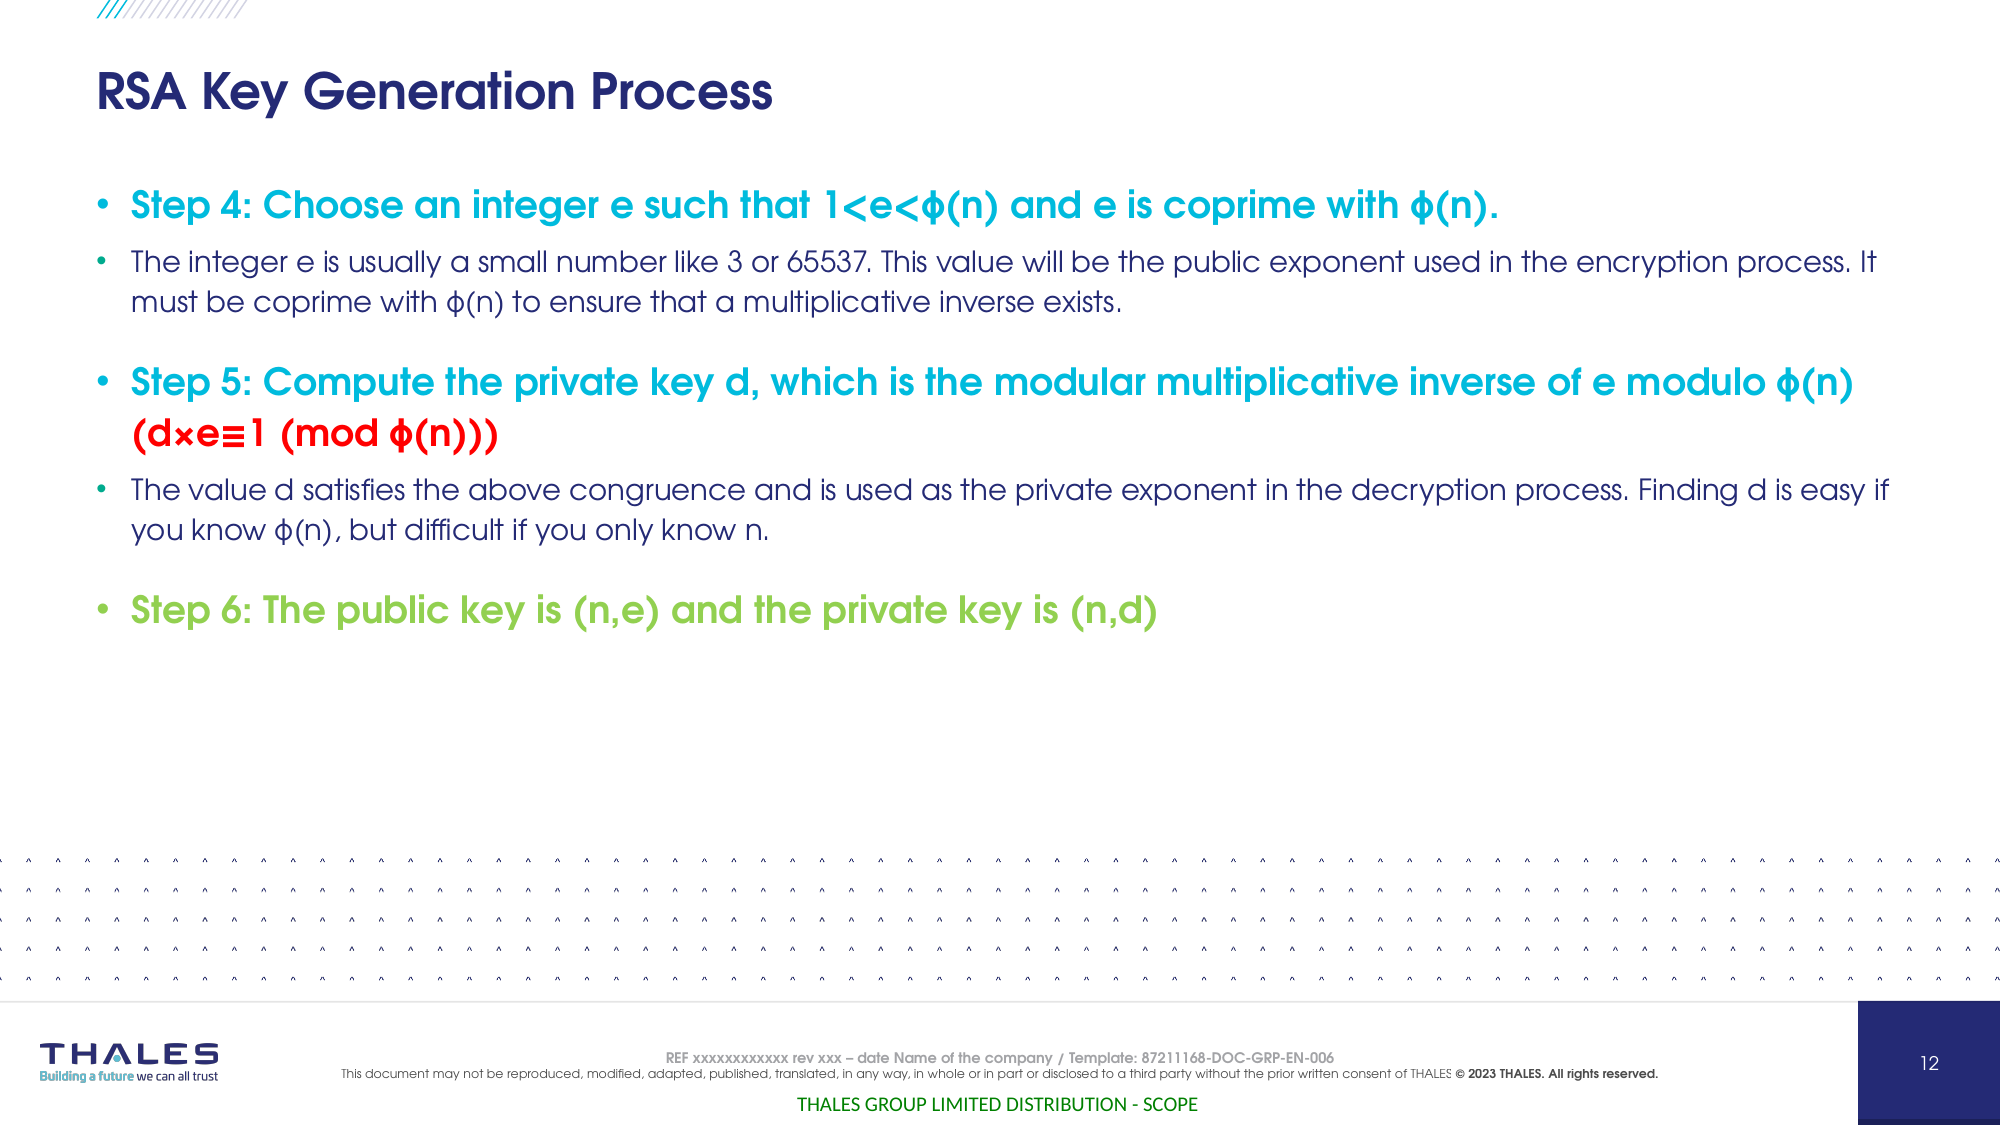

# RSA Key Generation Process
Step 4: Choose an integer e such that 1<e<ϕ(n) and e is coprime with ϕ(n).
The integer e is usually a small number like 3 or 65537. This value will be the public exponent used in the encryption process. It must be coprime with ϕ(n) to ensure that a multiplicative inverse exists.
Step 5: Compute the private key d, which is the modular multiplicative inverse of e modulo ϕ(n) (d×e≡1 (mod ϕ(n)))
The value d satisfies the above congruence and is used as the private exponent in the decryption process. Finding d is easy if you know ϕ(n), but difficult if you only know n.
Step 6: The public key is (n,e) and the private key is (n,d)